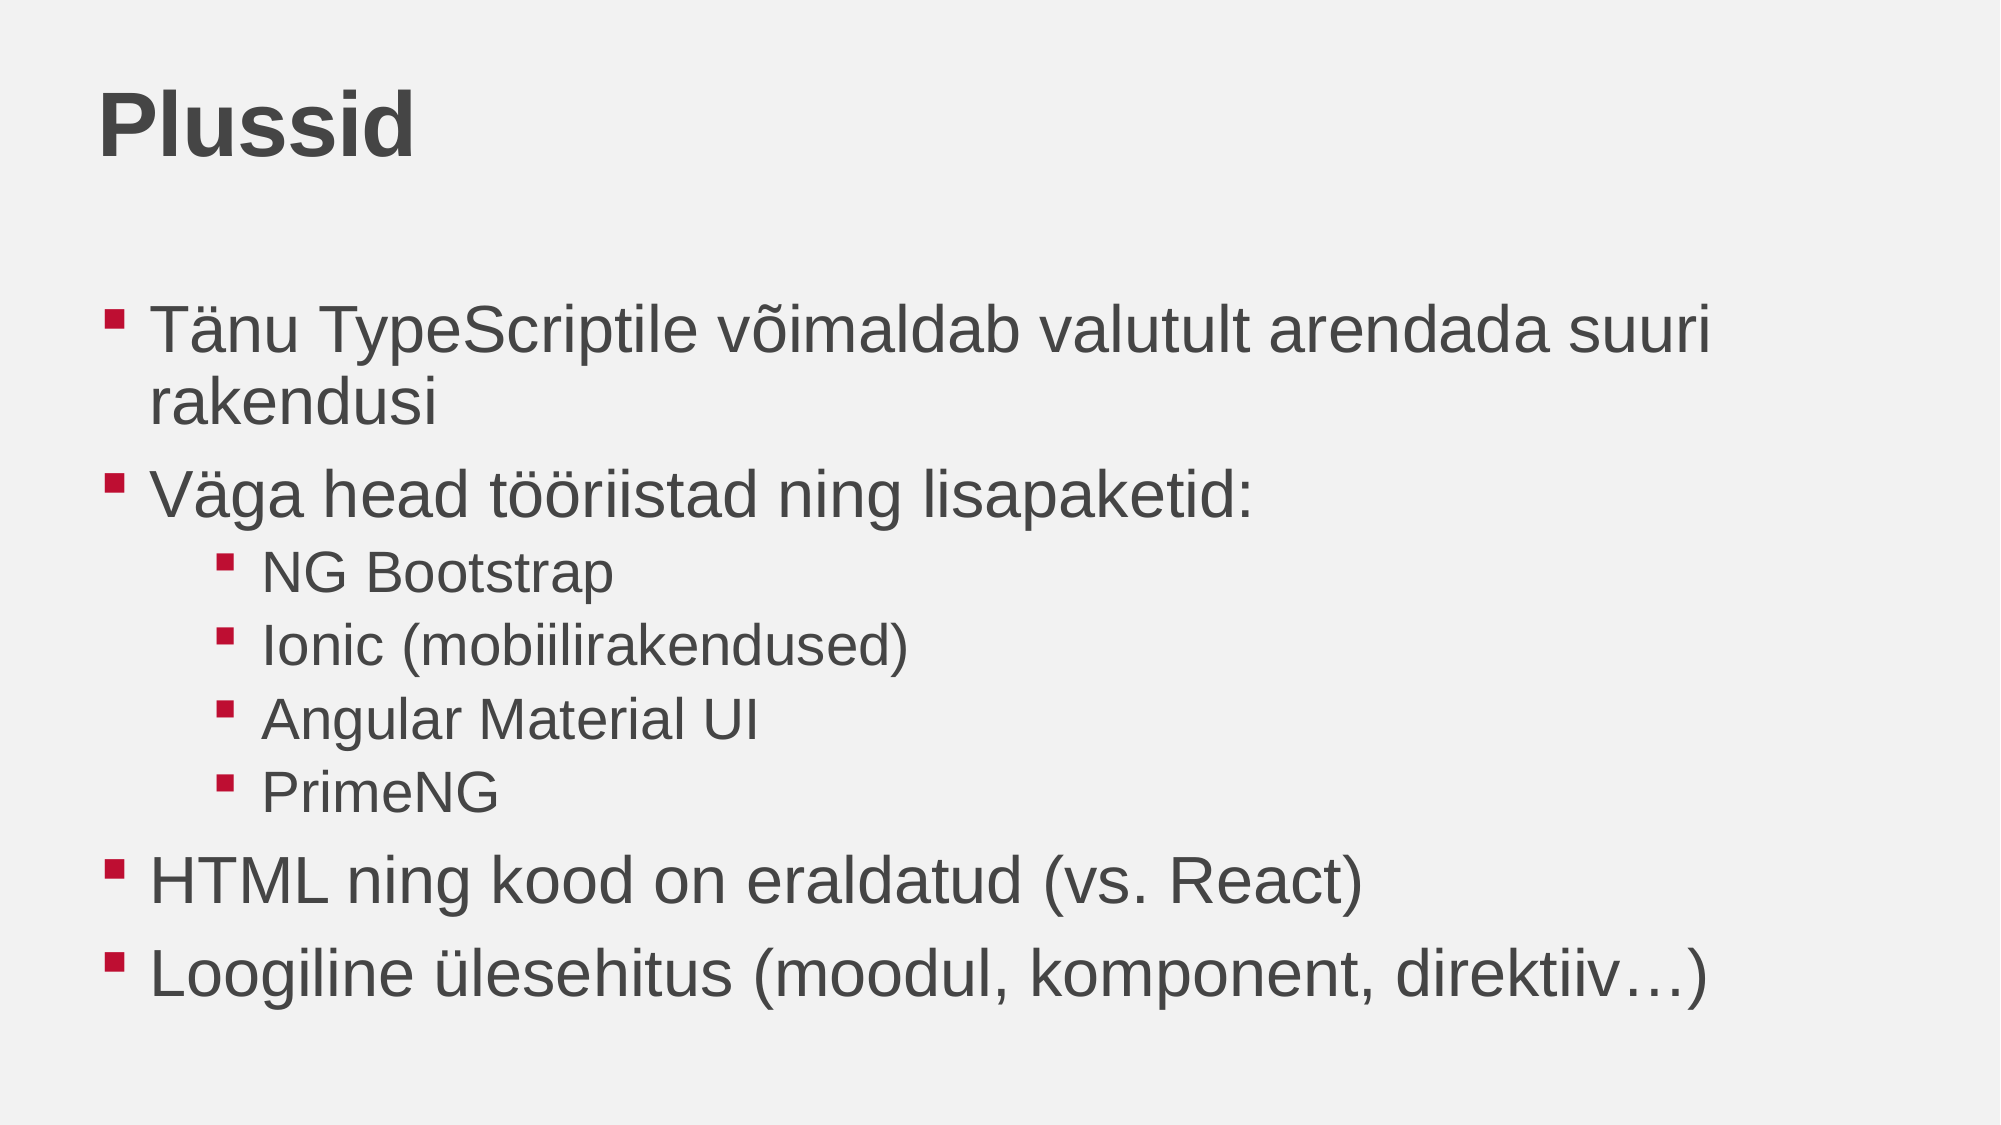

Plussid
Tänu TypeScriptile võimaldab valutult arendada suuri rakendusi
Väga head tööriistad ning lisapaketid:
NG Bootstrap
Ionic (mobiilirakendused)
Angular Material UI
PrimeNG
HTML ning kood on eraldatud (vs. React)
Loogiline ülesehitus (moodul, komponent, direktiiv…)